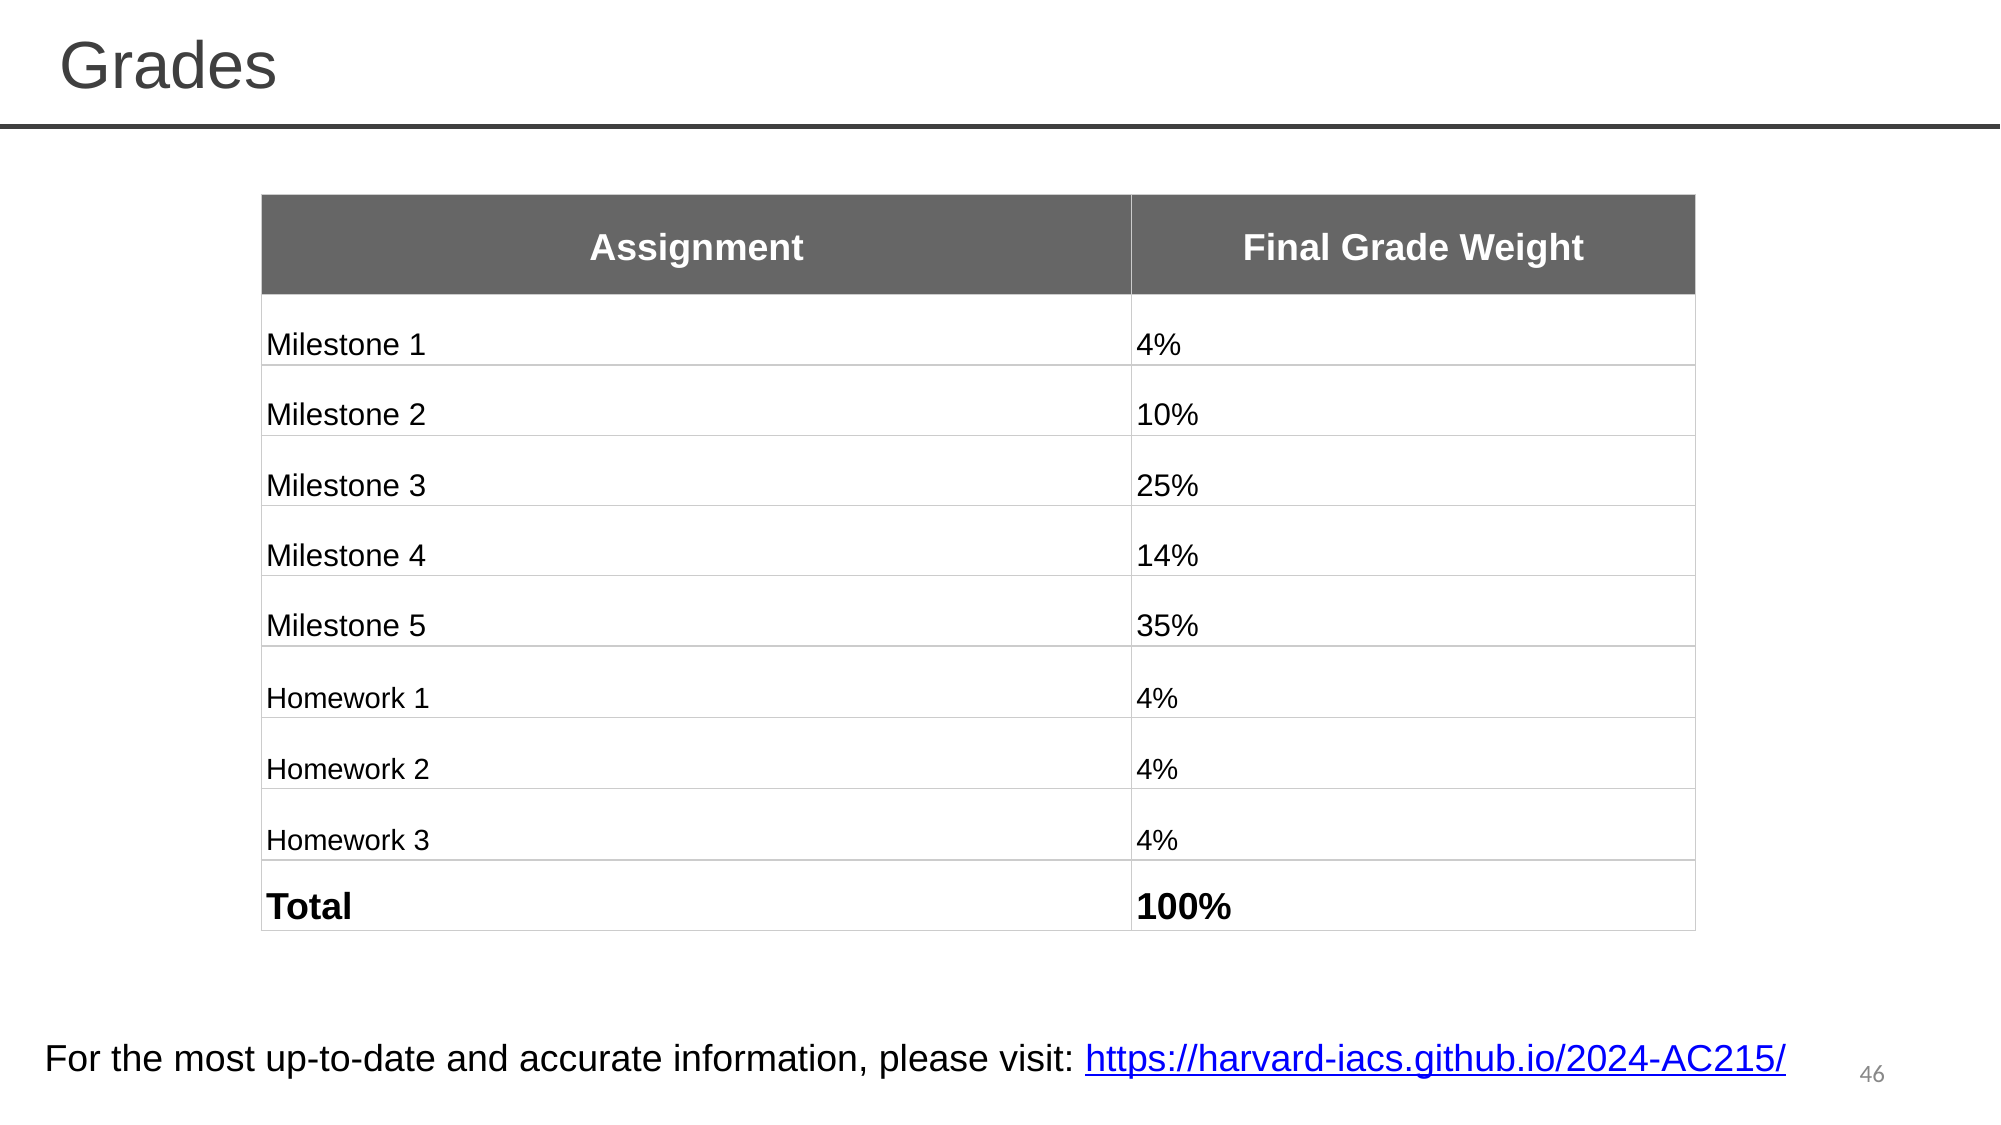

# Grades
| Assignment | Final Grade Weight |
| --- | --- |
| Milestone 1 | 4% |
| Milestone 2 | 10% |
| Milestone 3 | 25% |
| Milestone 4 | 14% |
| Milestone 5 | 35% |
| Homework 1 | 4% |
| Homework 2 | 4% |
| Homework 3 | 4% |
| Total | 100% |
For the most up-to-date and accurate information, please visit: https://harvard-iacs.github.io/2024-AC215/
46